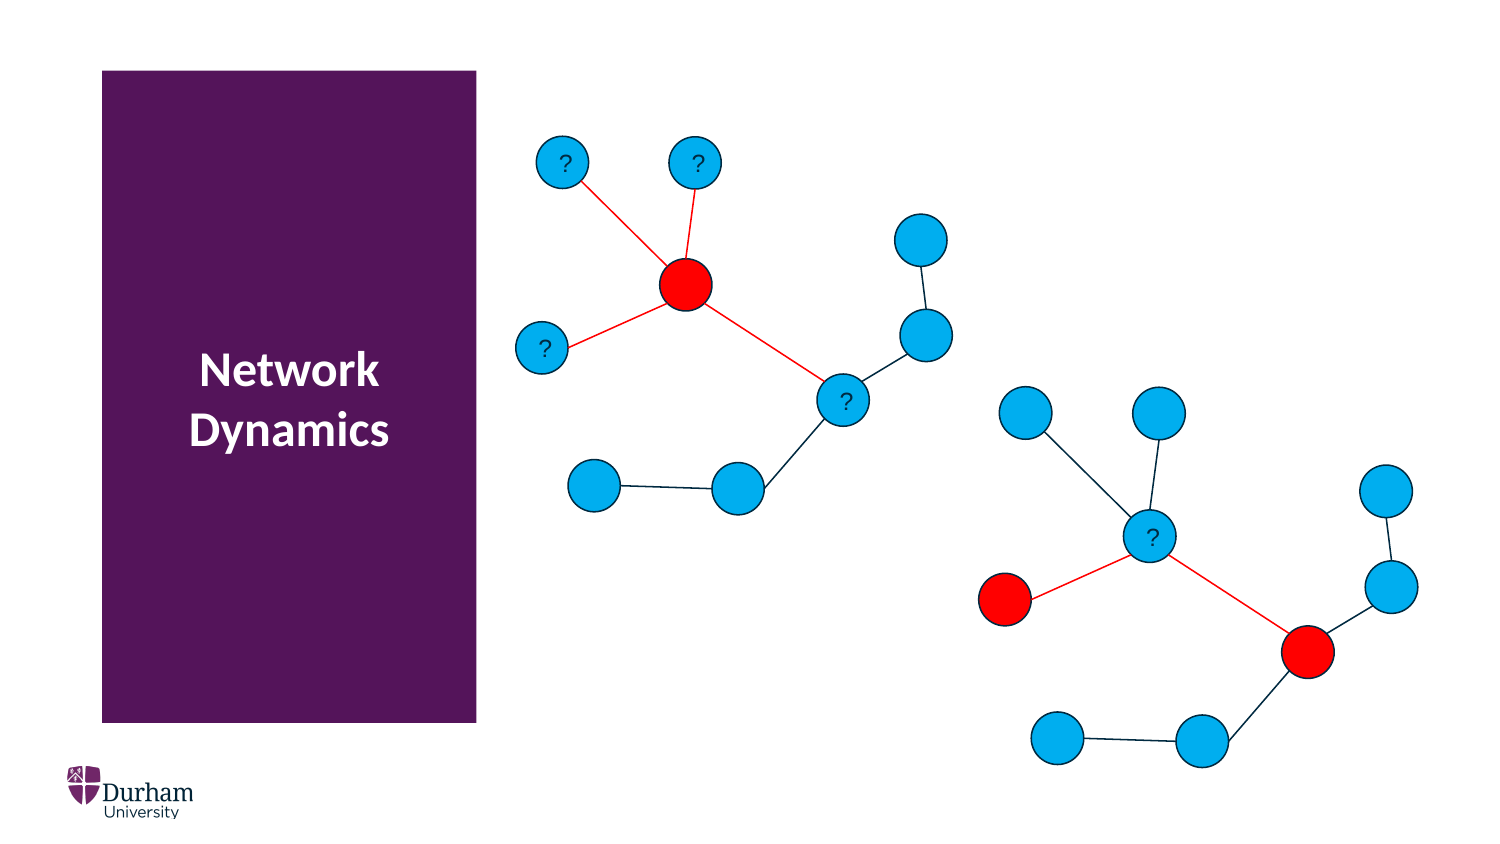

Network Dynamics
?
?

?
?

?